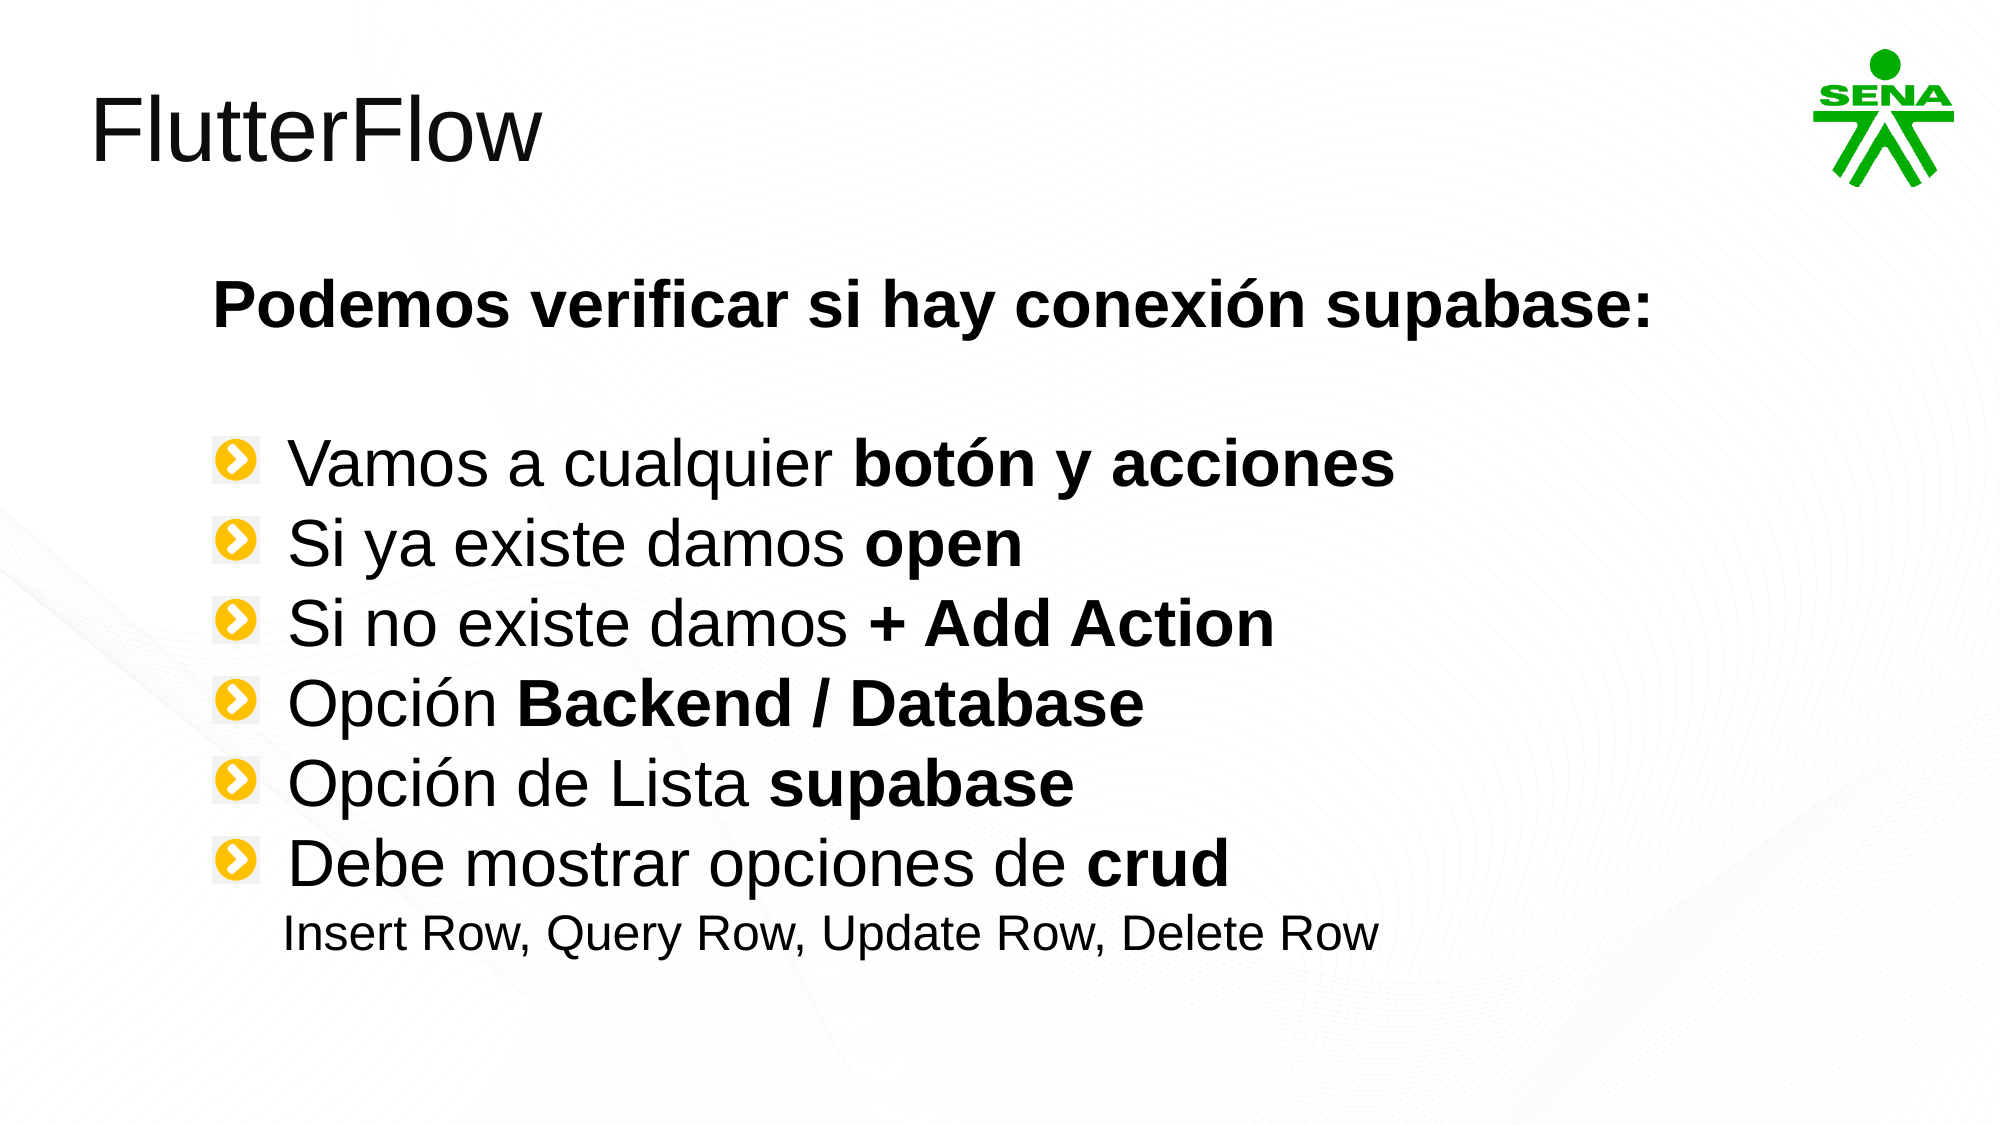

FlutterFlow
Podemos verificar si hay conexión supabase:

Vamos a cualquier botón y acciones
Si ya existe damos open
Si no existe damos + Add Action
Opción Backend / Database
Opción de Lista supabase
Debe mostrar opciones de crud
     Insert Row, Query Row, Update Row, Delete Row